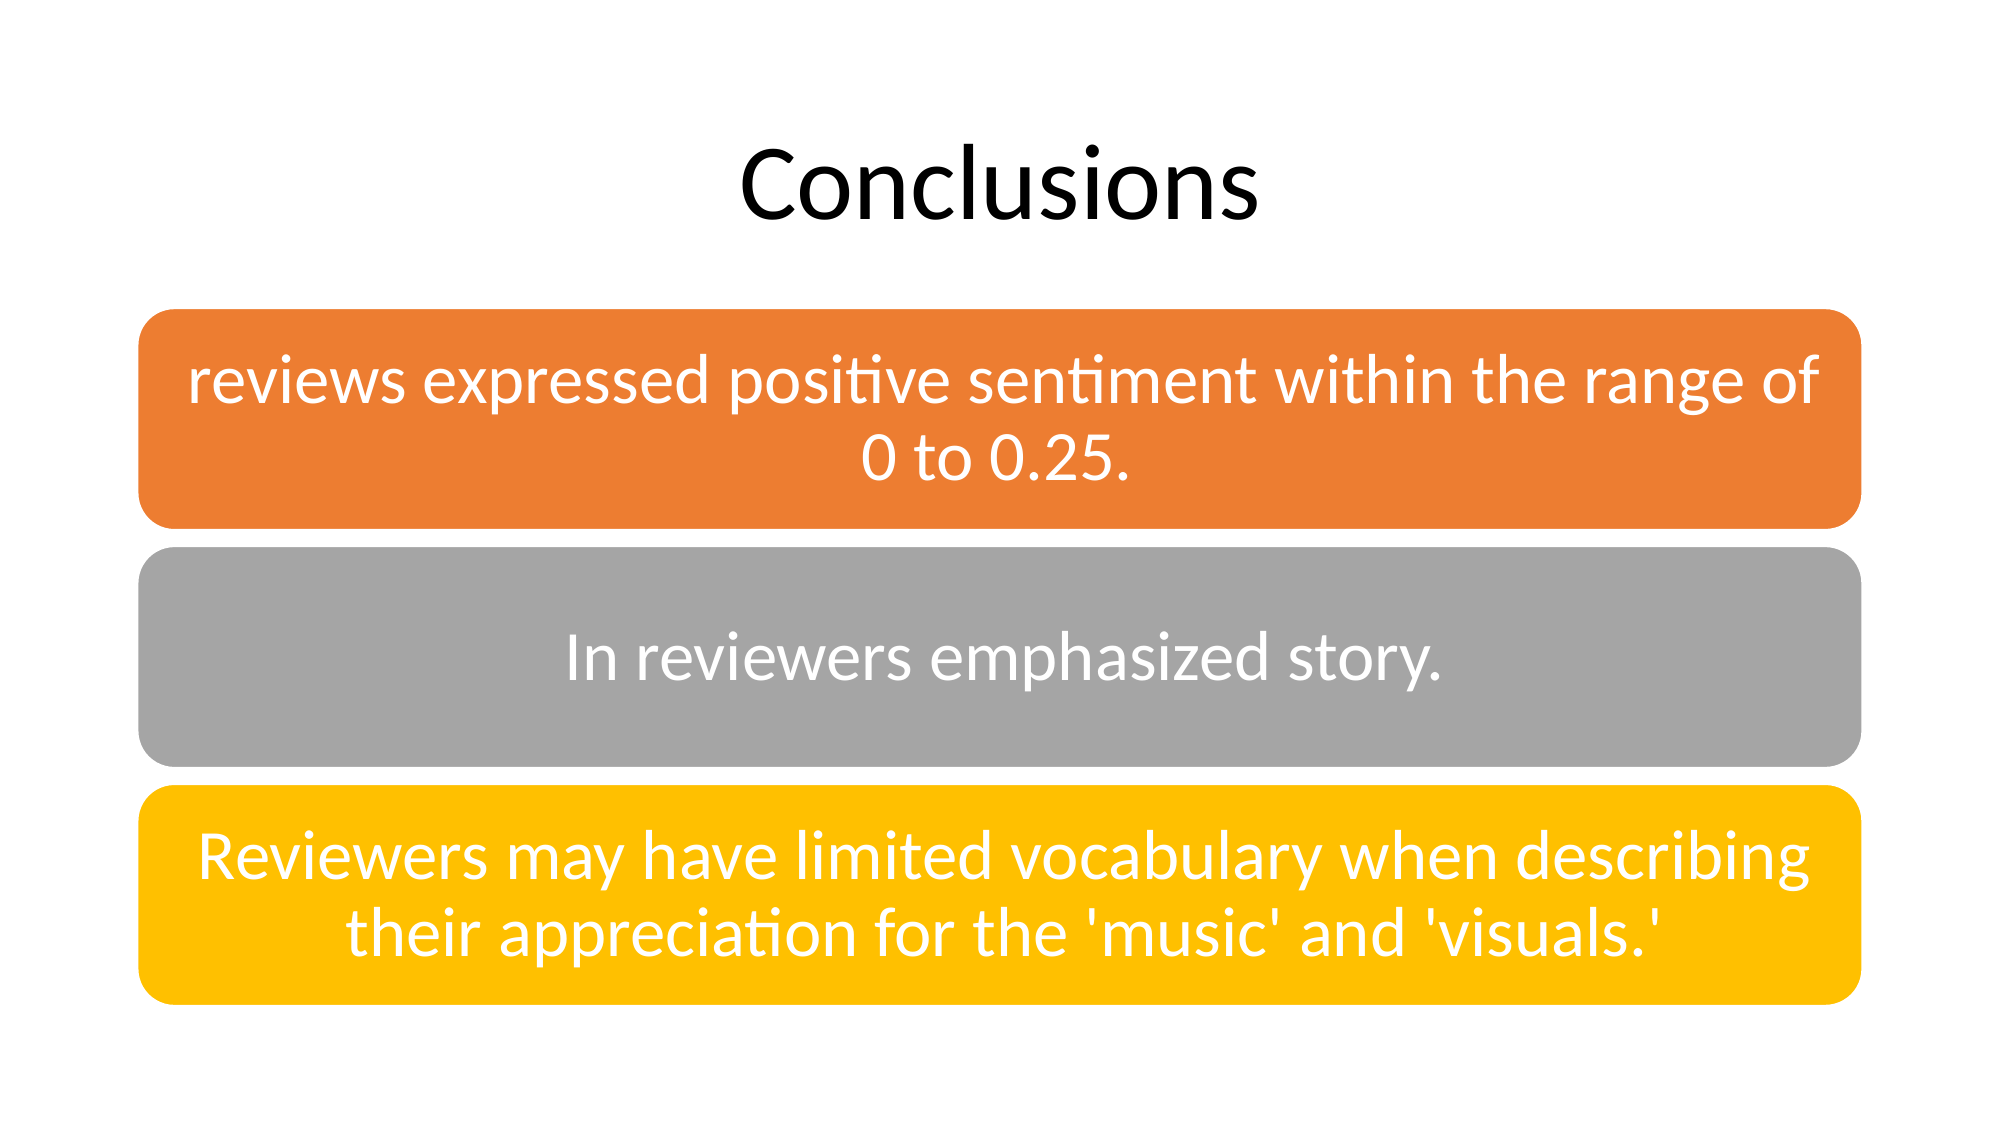

# Conclusions
reviews expressed positive sentiment within the range of 0 to 0.25.
In reviewers emphasized story.
Reviewers may have limited vocabulary when describing their appreciation for the 'music' and 'visuals.'